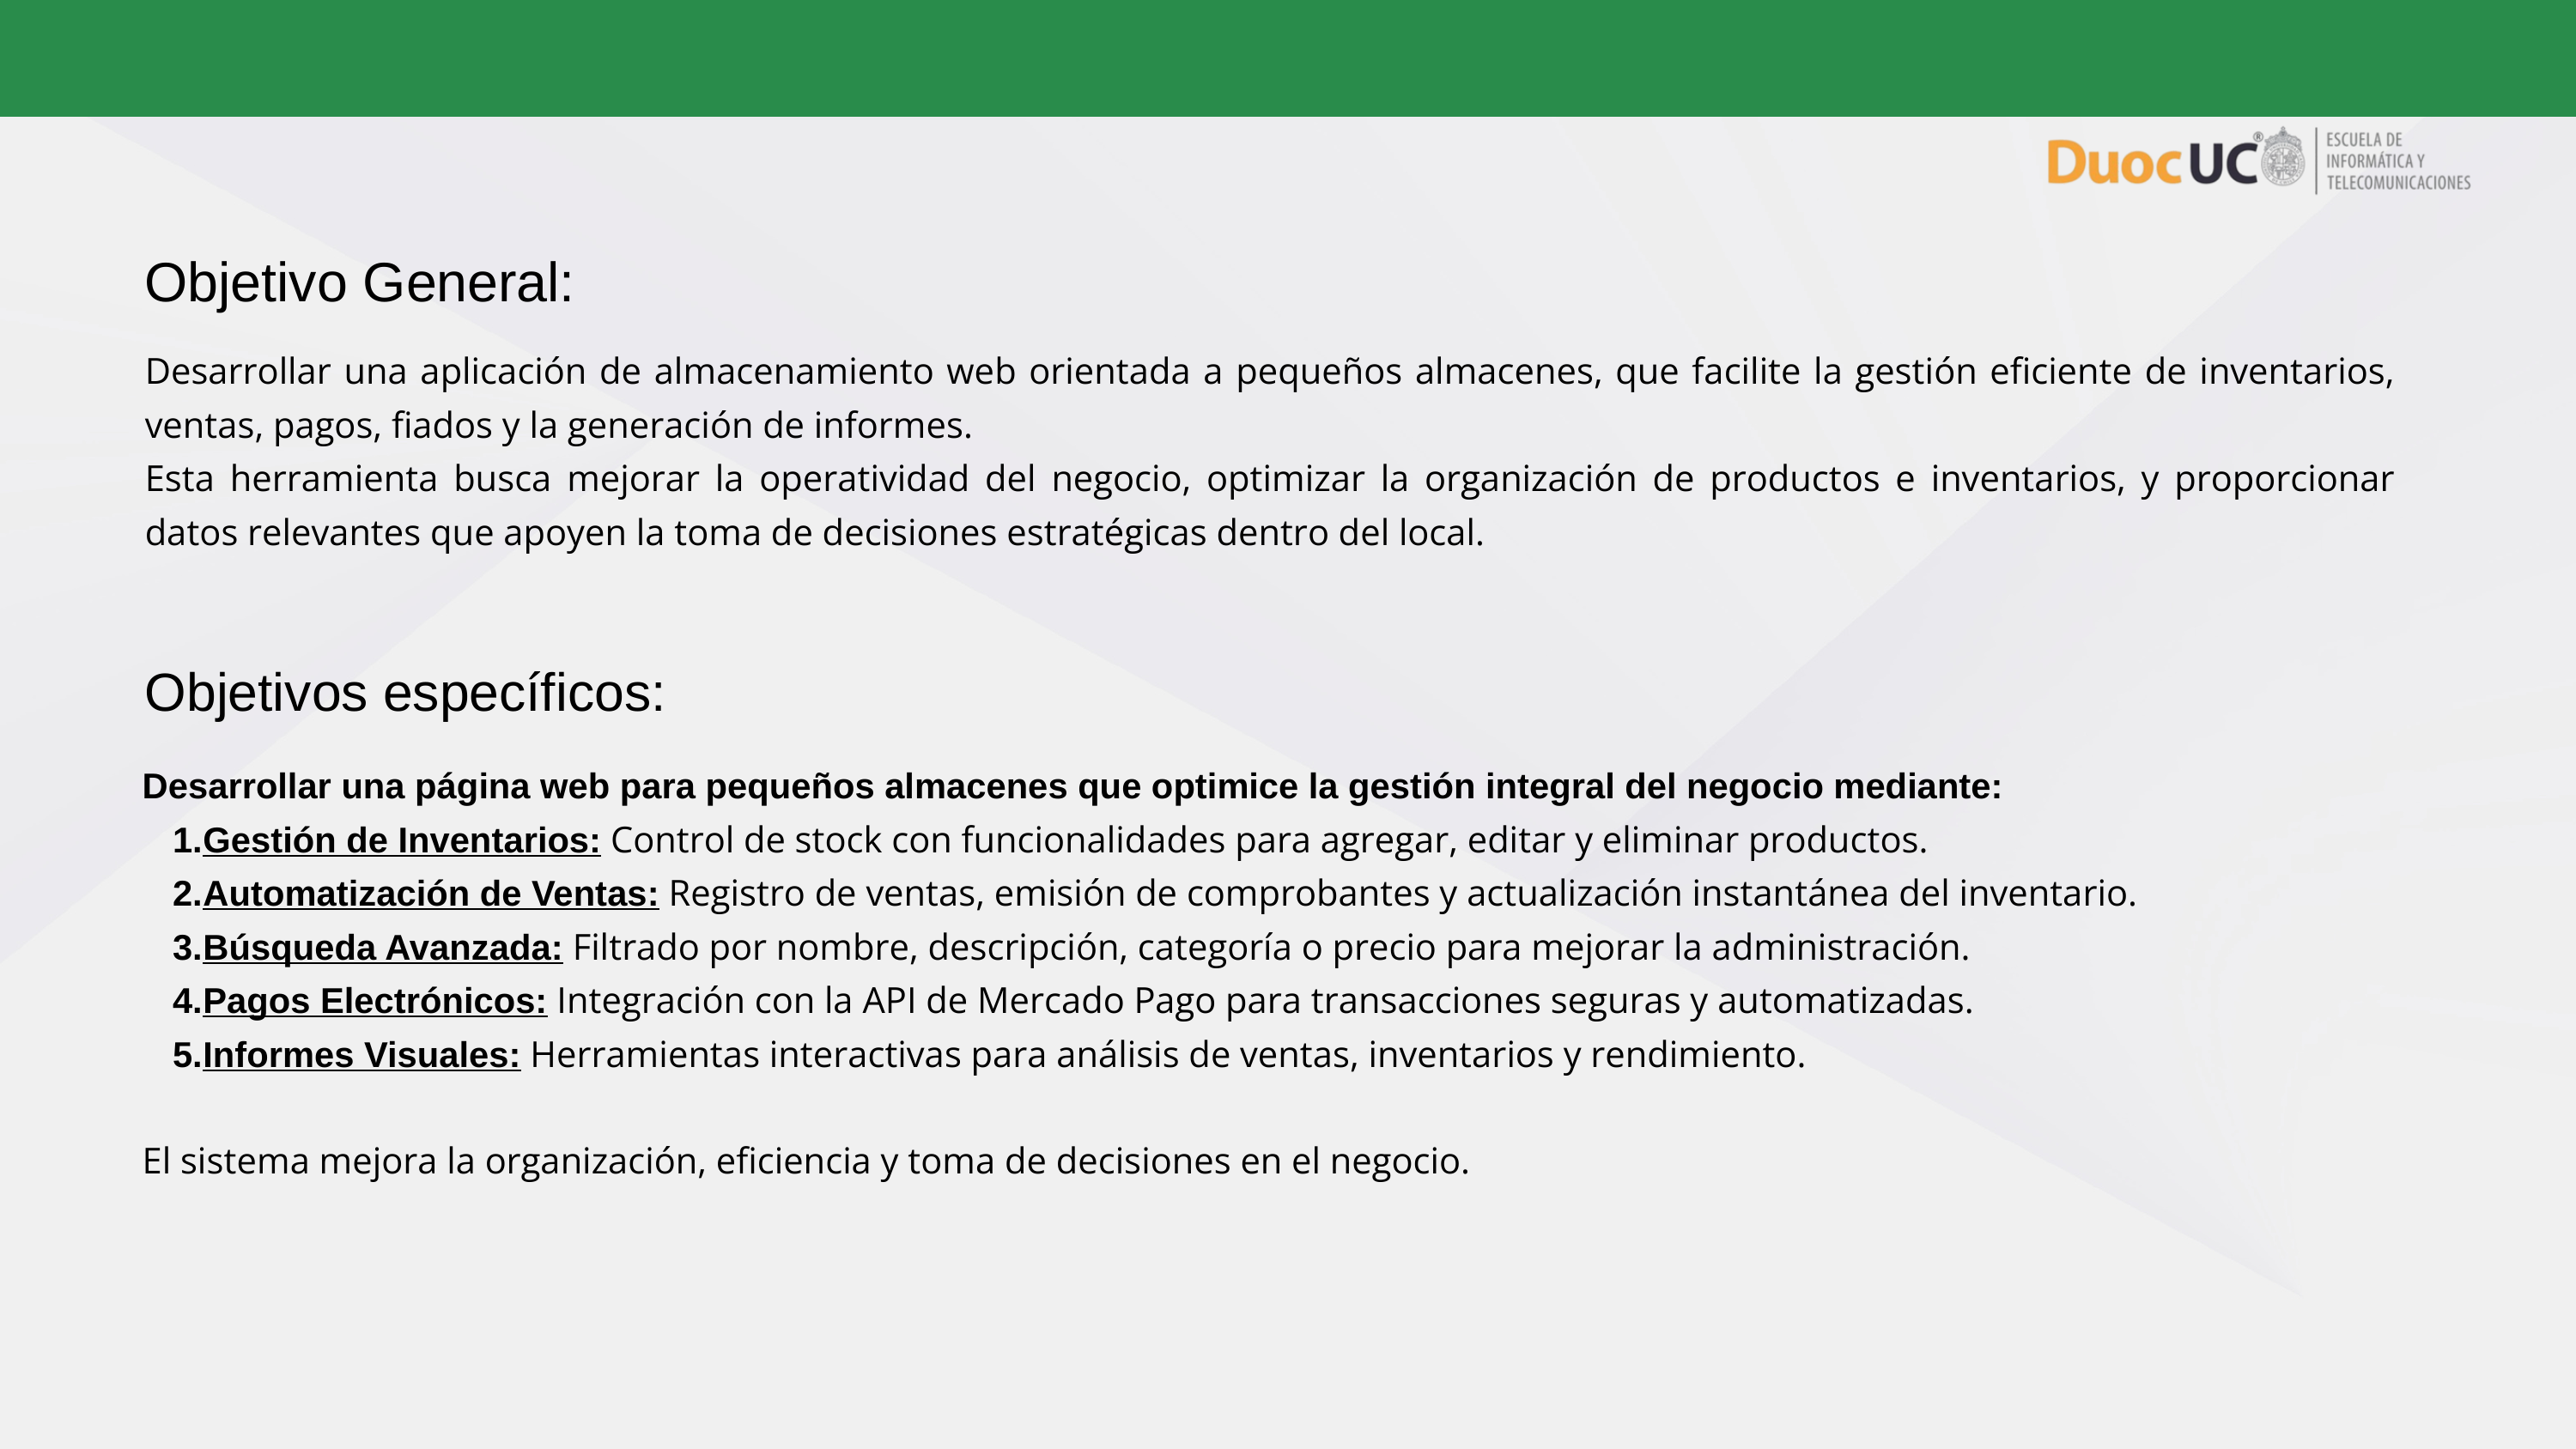

Objetivo General:
Desarrollar una aplicación de almacenamiento web orientada a pequeños almacenes, que facilite la gestión eficiente de inventarios, ventas, pagos, fiados y la generación de informes.
Esta herramienta busca mejorar la operatividad del negocio, optimizar la organización de productos e inventarios, y proporcionar datos relevantes que apoyen la toma de decisiones estratégicas dentro del local.
Objetivos específicos:
Desarrollar una página web para pequeños almacenes que optimice la gestión integral del negocio mediante:
Gestión de Inventarios: Control de stock con funcionalidades para agregar, editar y eliminar productos.
Automatización de Ventas: Registro de ventas, emisión de comprobantes y actualización instantánea del inventario.
Búsqueda Avanzada: Filtrado por nombre, descripción, categoría o precio para mejorar la administración.
Pagos Electrónicos: Integración con la API de Mercado Pago para transacciones seguras y automatizadas.
Informes Visuales: Herramientas interactivas para análisis de ventas, inventarios y rendimiento.

El sistema mejora la organización, eficiencia y toma de decisiones en el negocio.